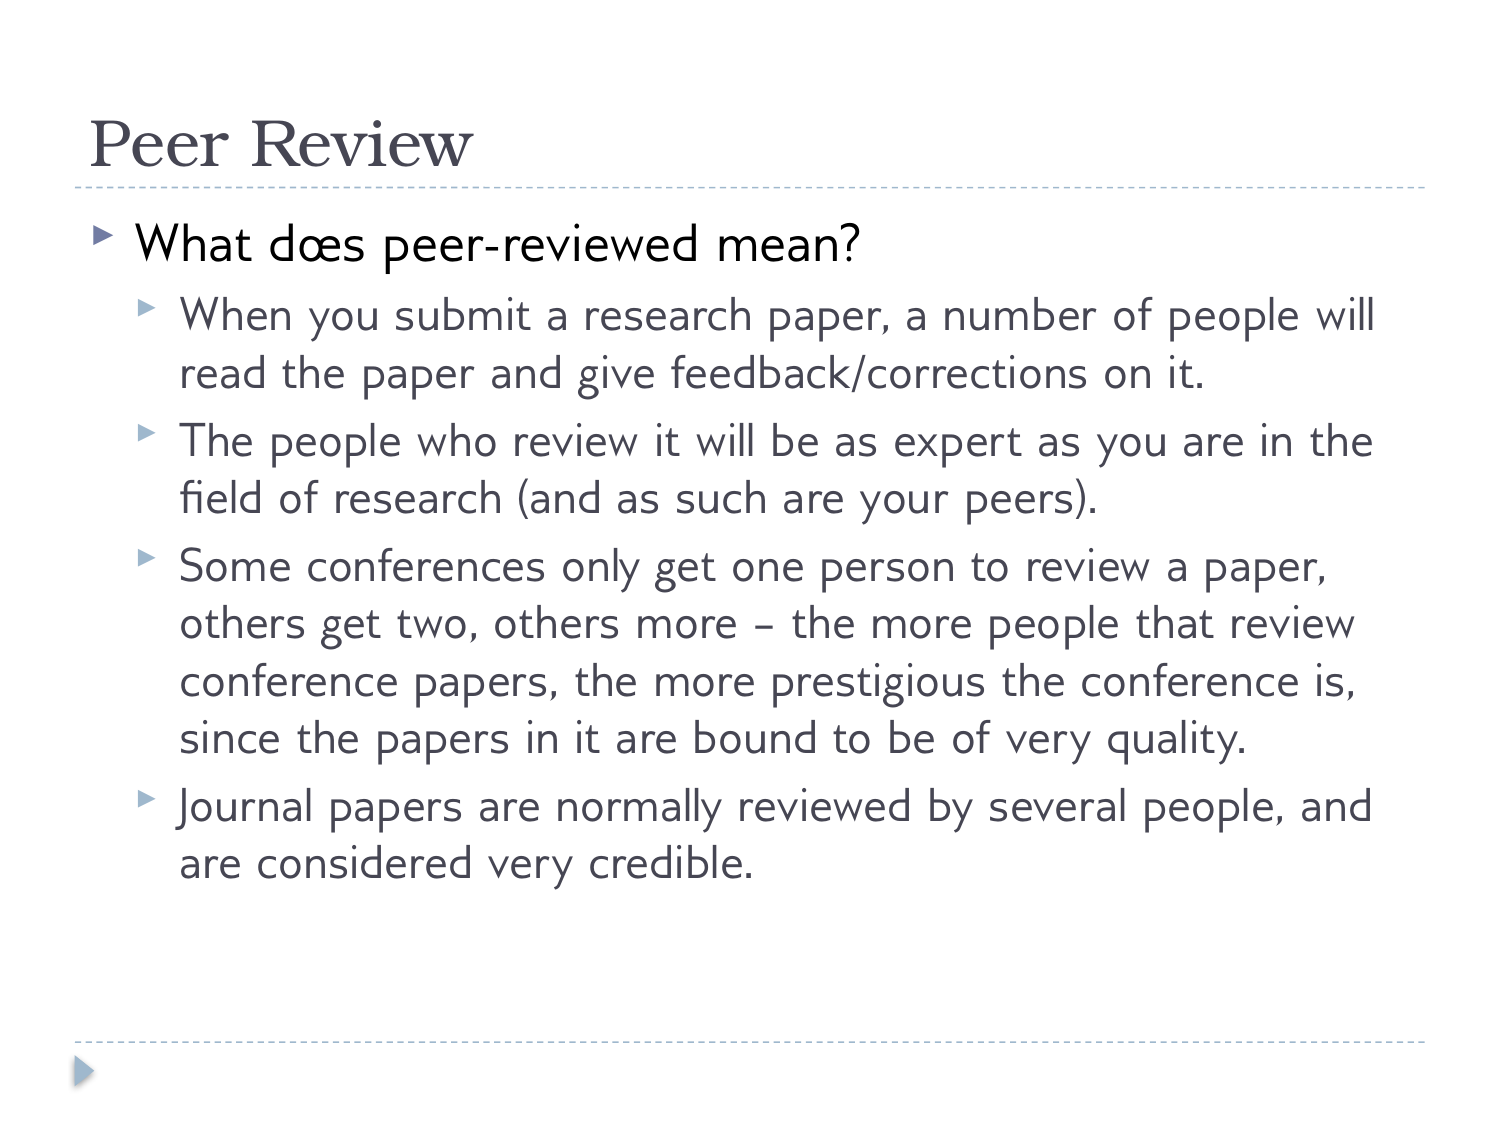

# Peer Review
What does peer-reviewed mean?
When you submit a research paper, a number of people will read the paper and give feedback/corrections on it.
The people who review it will be as expert as you are in the field of research (and as such are your peers).
Some conferences only get one person to review a paper, others get two, others more – the more people that review conference papers, the more prestigious the conference is, since the papers in it are bound to be of very quality.
Journal papers are normally reviewed by several people, and are considered very credible.